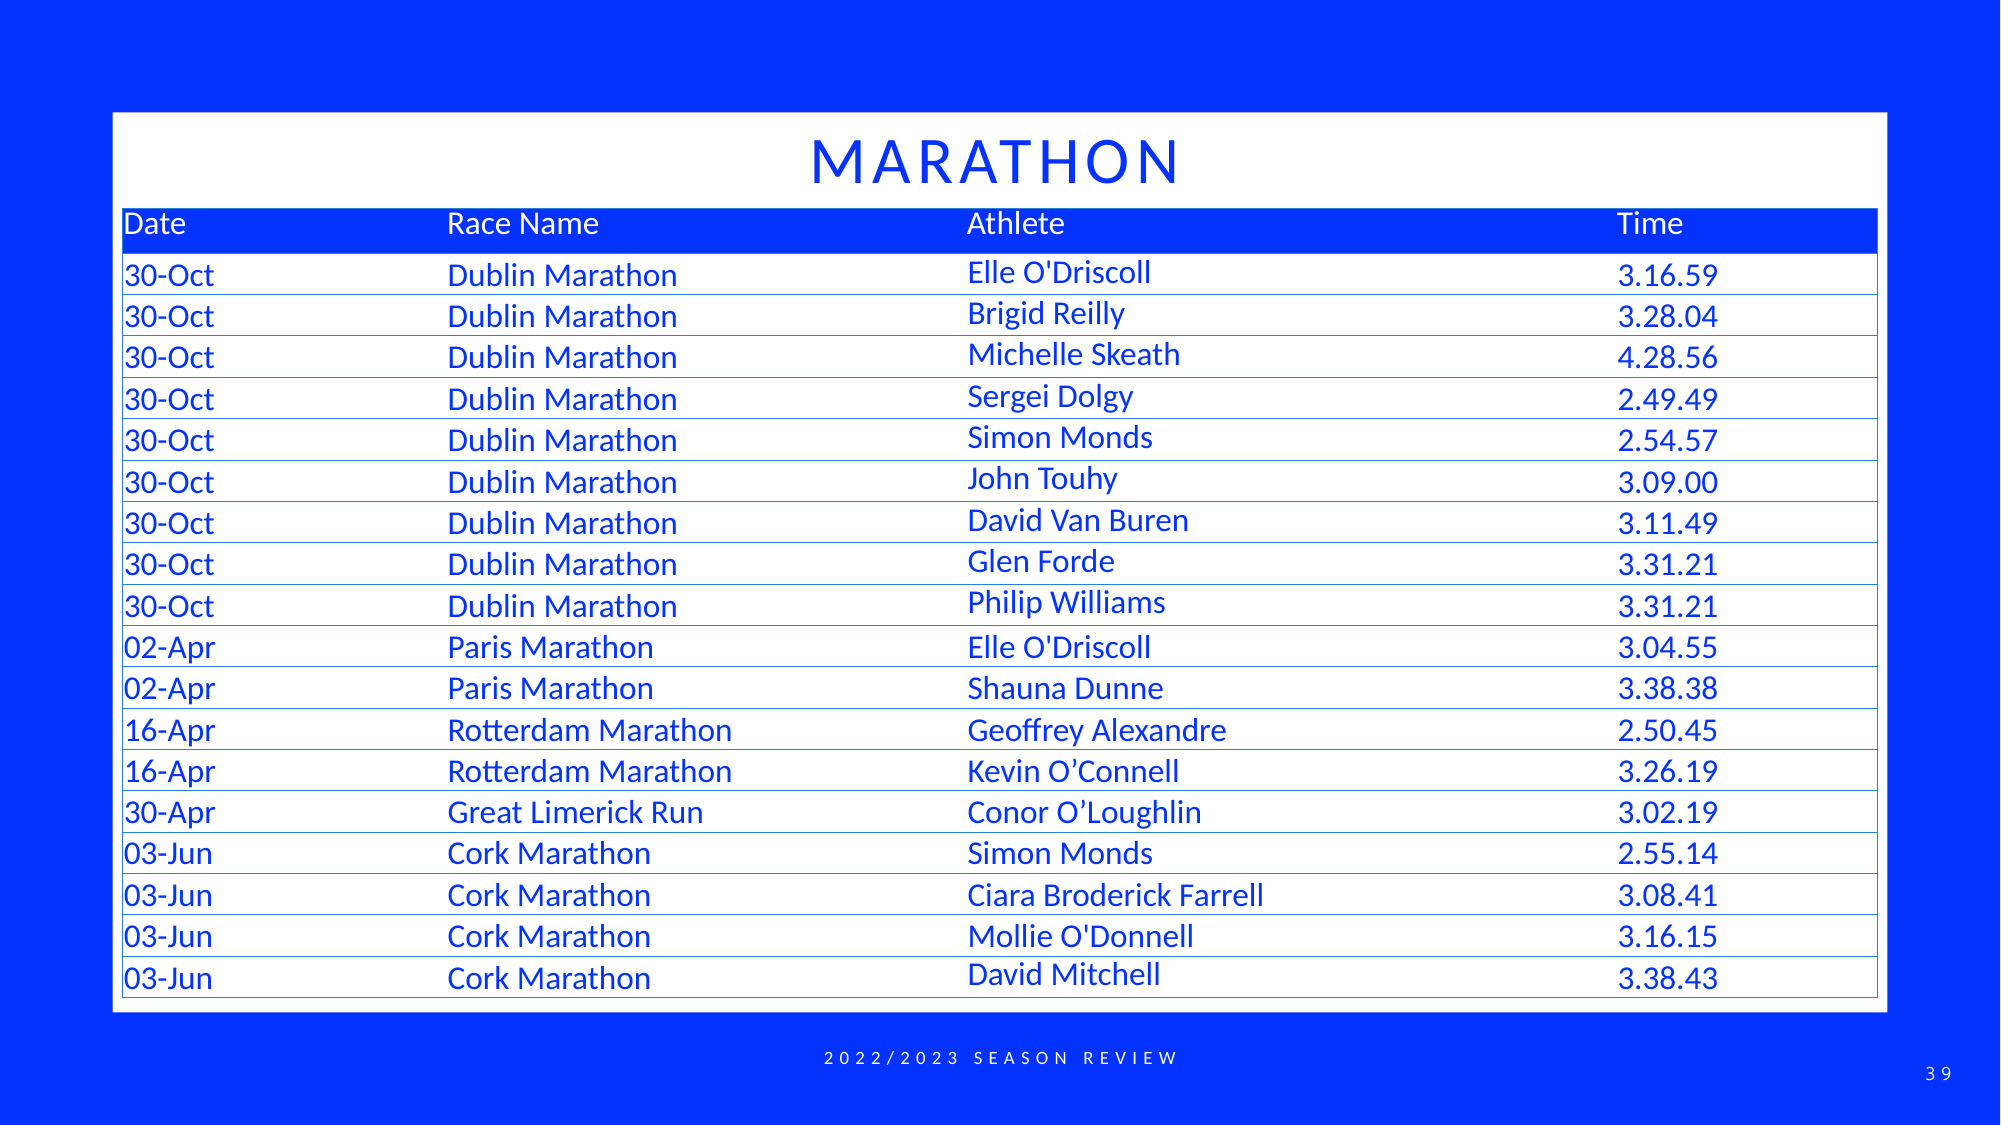

marathon
| Date | Race Name | Athlete | Time |
| --- | --- | --- | --- |
| 30-Oct | Dublin Marathon | Elle O'Driscoll | 3.16.59 |
| 30-Oct | Dublin Marathon | Brigid Reilly | 3.28.04 |
| 30-Oct | Dublin Marathon | Michelle Skeath | 4.28.56 |
| 30-Oct | Dublin Marathon | Sergei Dolgy | 2.49.49 |
| 30-Oct | Dublin Marathon | Simon Monds | 2.54.57 |
| 30-Oct | Dublin Marathon | John Touhy | 3.09.00 |
| 30-Oct | Dublin Marathon | David Van Buren | 3.11.49 |
| 30-Oct | Dublin Marathon | Glen Forde | 3.31.21 |
| 30-Oct | Dublin Marathon | Philip Williams | 3.31.21 |
| 02-Apr | Paris Marathon | Elle O'Driscoll | 3.04.55 |
| 02-Apr | Paris Marathon | Shauna Dunne | 3.38.38 |
| 16-Apr | Rotterdam Marathon | Geoffrey Alexandre | 2.50.45 |
| 16-Apr | Rotterdam Marathon | Kevin O’Connell | 3.26.19 |
| 30-Apr | Great Limerick Run | Conor O’Loughlin | 3.02.19 |
| 03-Jun | Cork Marathon | Simon Monds | 2.55.14 |
| 03-Jun | Cork Marathon | Ciara Broderick Farrell | 3.08.41 |
| 03-Jun | Cork Marathon | Mollie O'Donnell | 3.16.15 |
| 03-Jun | Cork Marathon | David Mitchell | 3.38.43 |
# ROAD RACES
2022/2023 Season Review
39